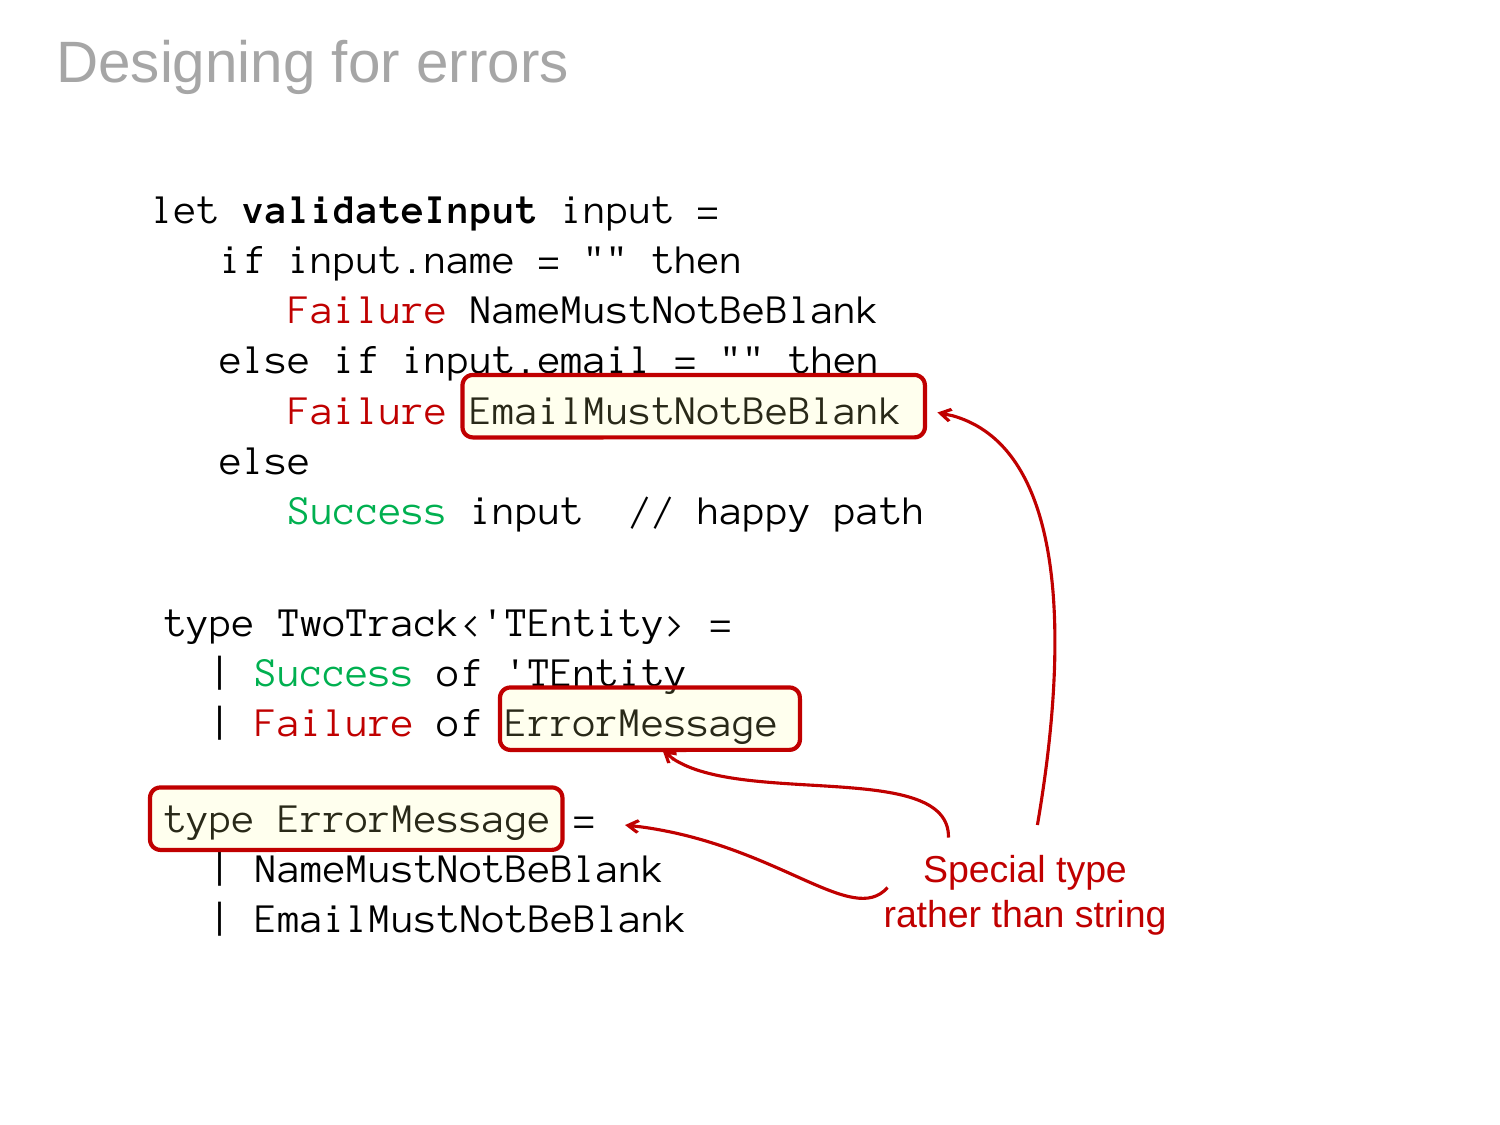

# Designing for errors
let validateInput input =
   if input.name = "" then
      Failure NameMustNotBeBlank
   else if input.email = "" then
      Failure EmailMustNotBeBlank
   else
      Success input  // happy path

type TwoTrack<'TEntity> =
  | Success of 'TEntity
  | Failure of ErrorMessage

type ErrorMessage =
  | NameMustNotBeBlank
  | EmailMustNotBeBlank

Special type rather than string